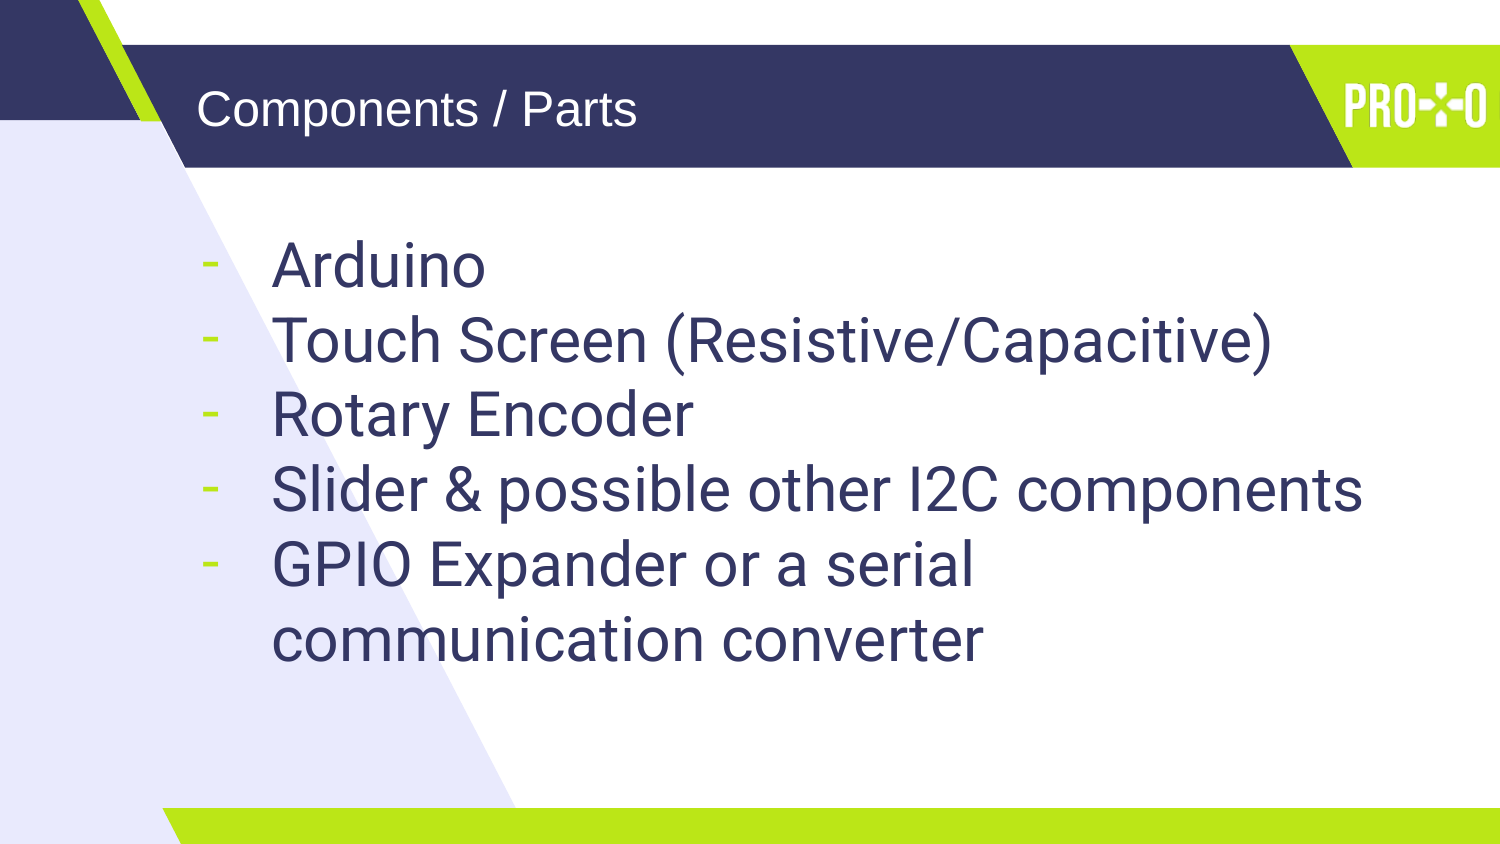

# Components / Parts
Arduino
Touch Screen (Resistive/Capacitive)
Rotary Encoder
Slider & possible other I2C components
GPIO Expander or a serial communication converter